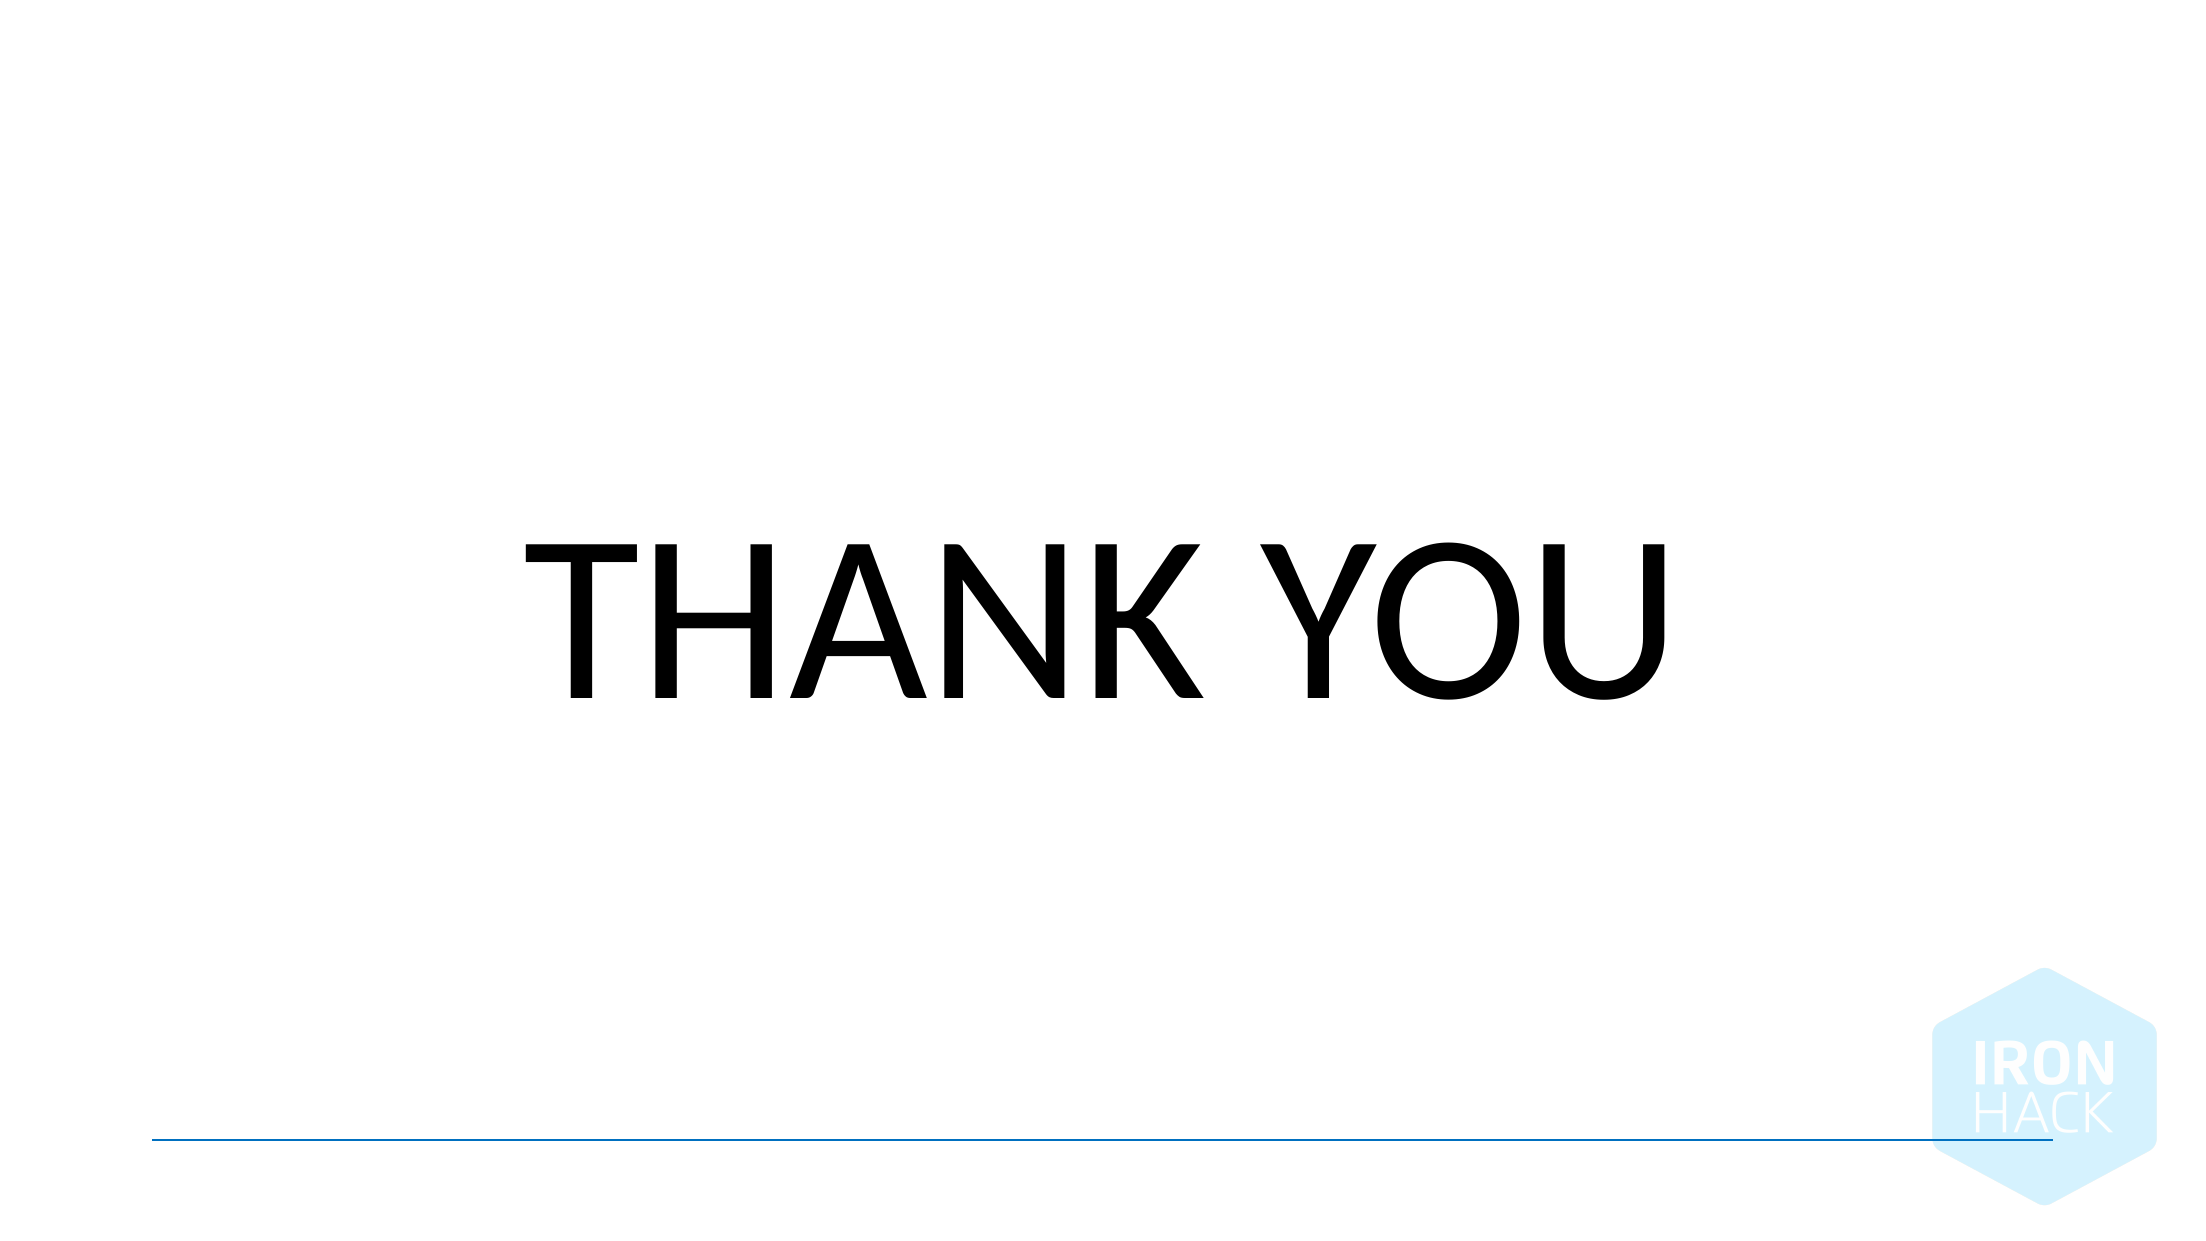

Thank you
October 2, 2024 |
116